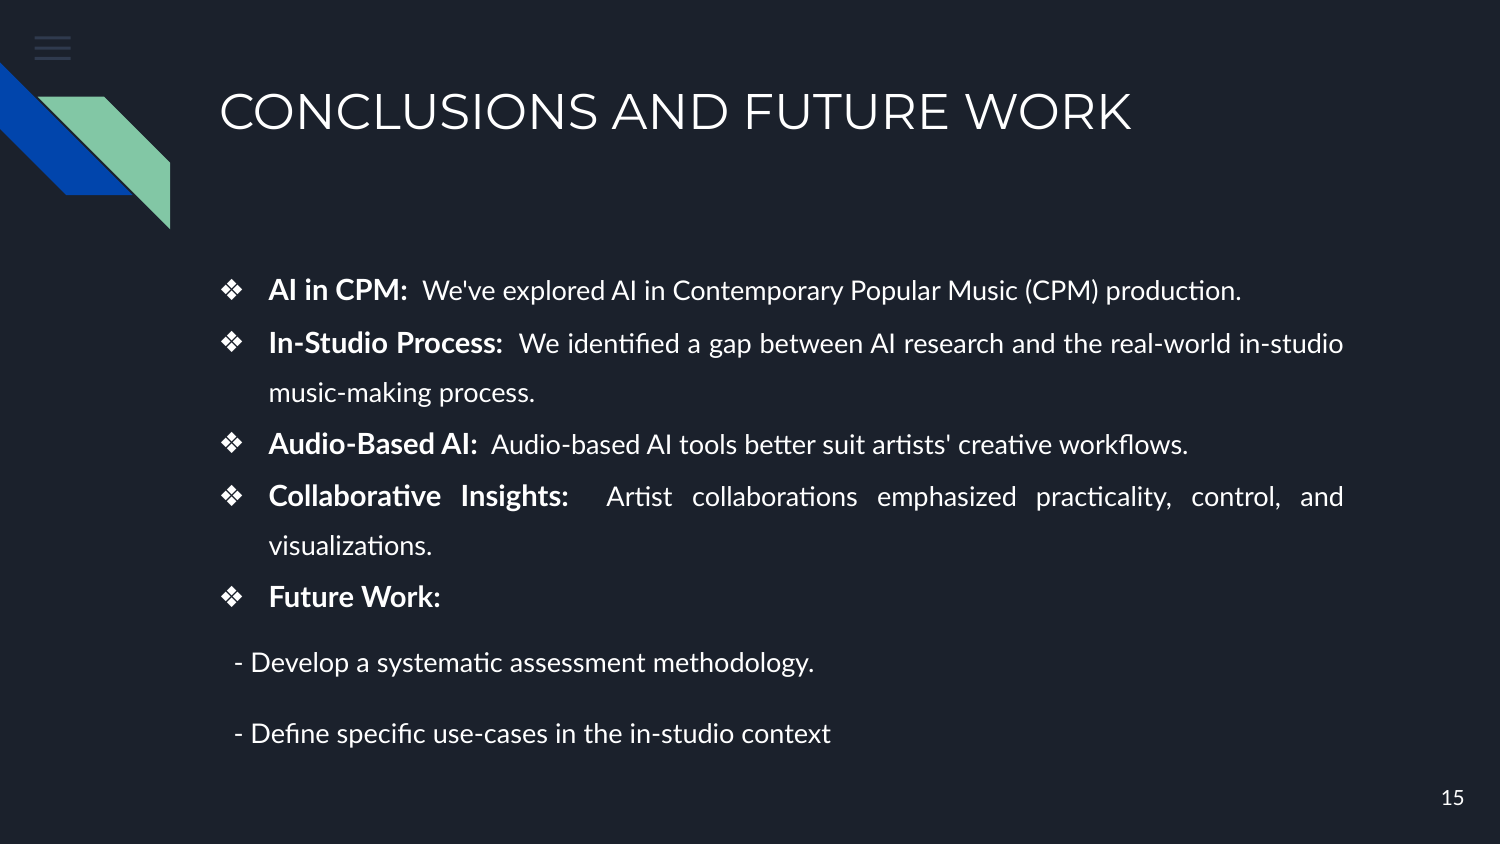

# CONCLUSIONS AND FUTURE WORK
AI in CPM:  We've explored AI in Contemporary Popular Music (CPM) production.
In-Studio Process:  We identified a gap between AI research and the real-world in-studio music-making process.
Audio-Based AI:  Audio-based AI tools better suit artists' creative workflows.
Collaborative Insights:  Artist collaborations emphasized practicality, control, and visualizations.
Future Work:
- Develop a systematic assessment methodology.
- Define specific use-cases in the in-studio context
15